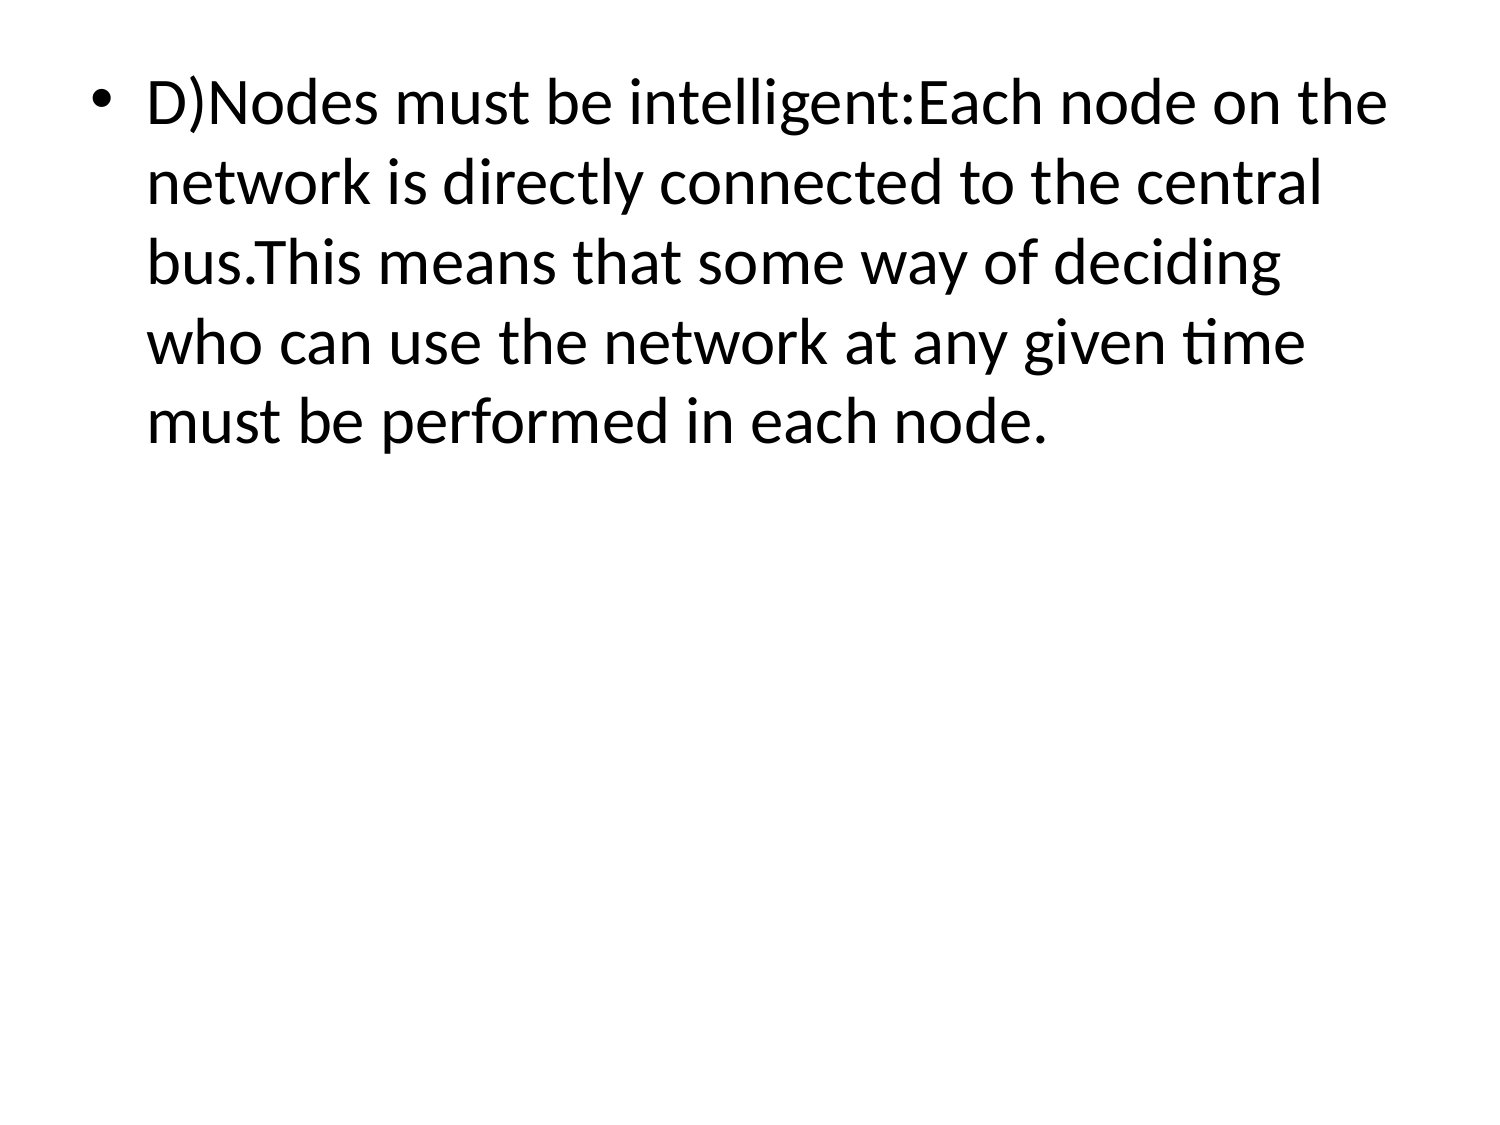

D)Nodes must be intelligent:Each node on the network is directly connected to the central bus.This means that some way of deciding who can use the network at any given time must be performed in each node.